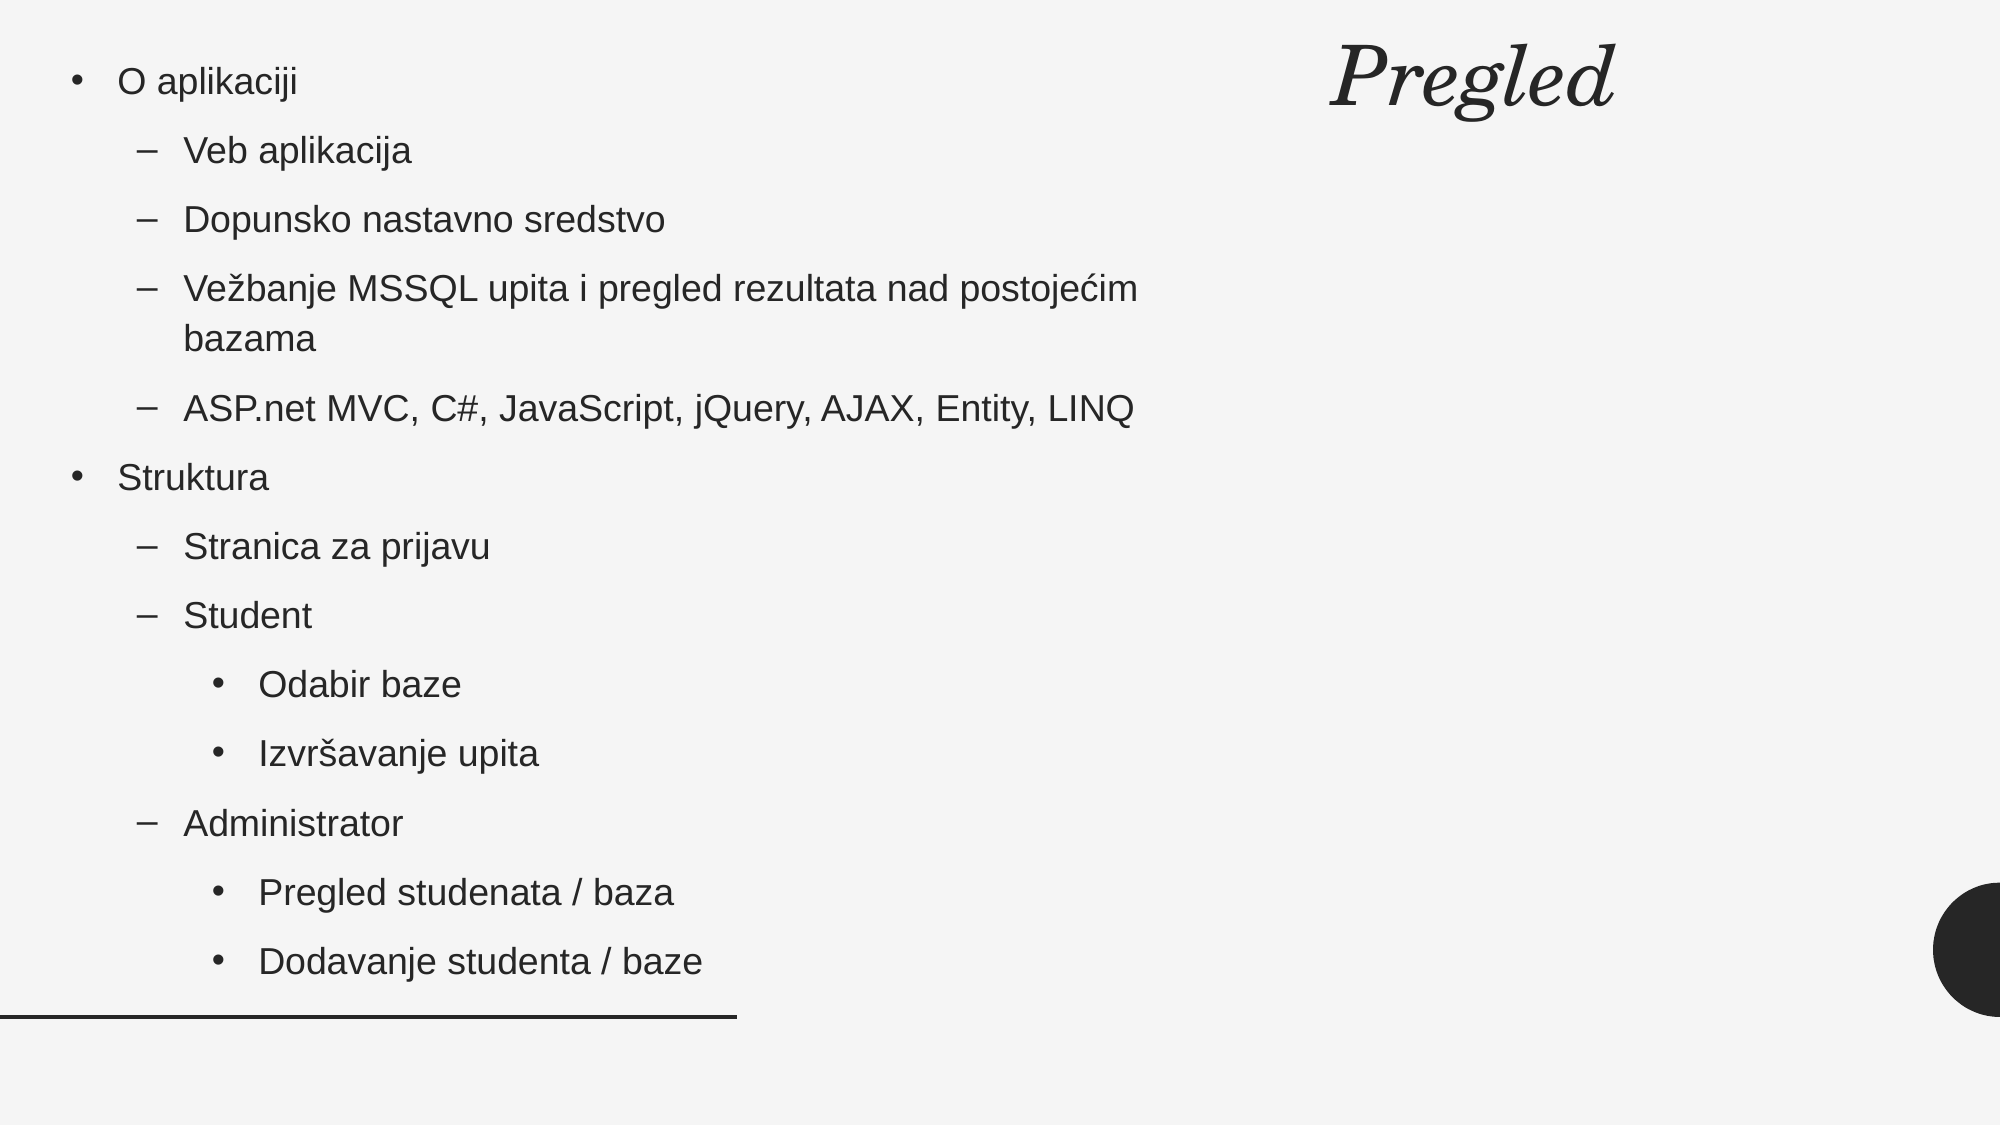

# Pregled
O aplikaciji
Veb aplikacija
Dopunsko nastavno sredstvo
Vežbanje MSSQL upita i pregled rezultata nad postojećim bazama
ASP.net MVC, C#, JavaScript, jQuery, AJAX, Entity, LINQ
Struktura
Stranica za prijavu
Student
Odabir baze
Izvršavanje upita
Administrator
Pregled studenata / baza
Dodavanje studenta / baze